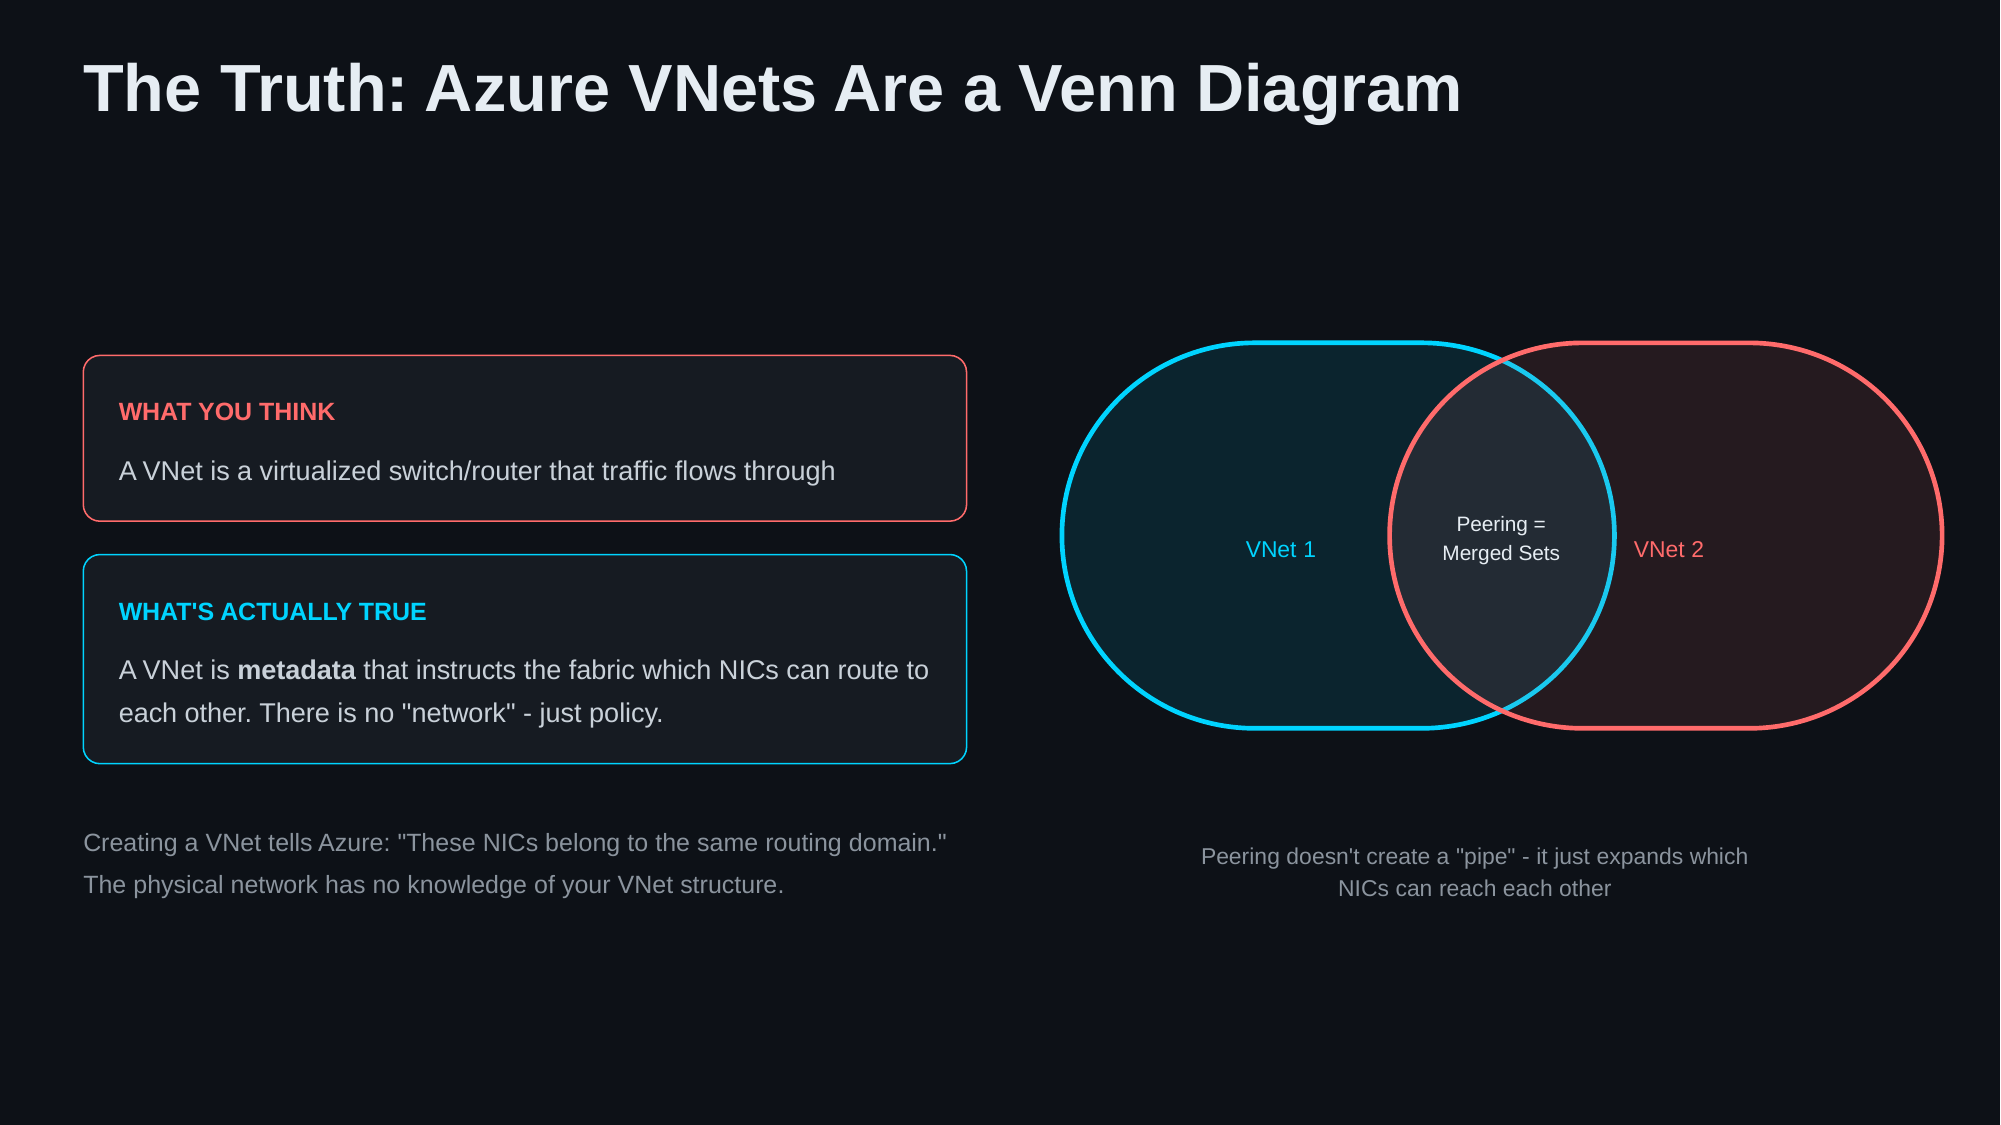

The Truth: Azure VNets Are a Venn Diagram

WHAT YOU THINK
A VNet is a virtualized switch/router that traffic flows through
Peering = Merged Sets
VNet 1
VNet 2

WHAT'S ACTUALLY TRUE
A VNet is metadata that instructs the fabric which NICs can route to each other. There is no "network" - just policy.
Creating a VNet tells Azure: "These NICs belong to the same routing domain." The physical network has no knowledge of your VNet structure.
Peering doesn't create a "pipe" - it just expands which NICs can reach each other